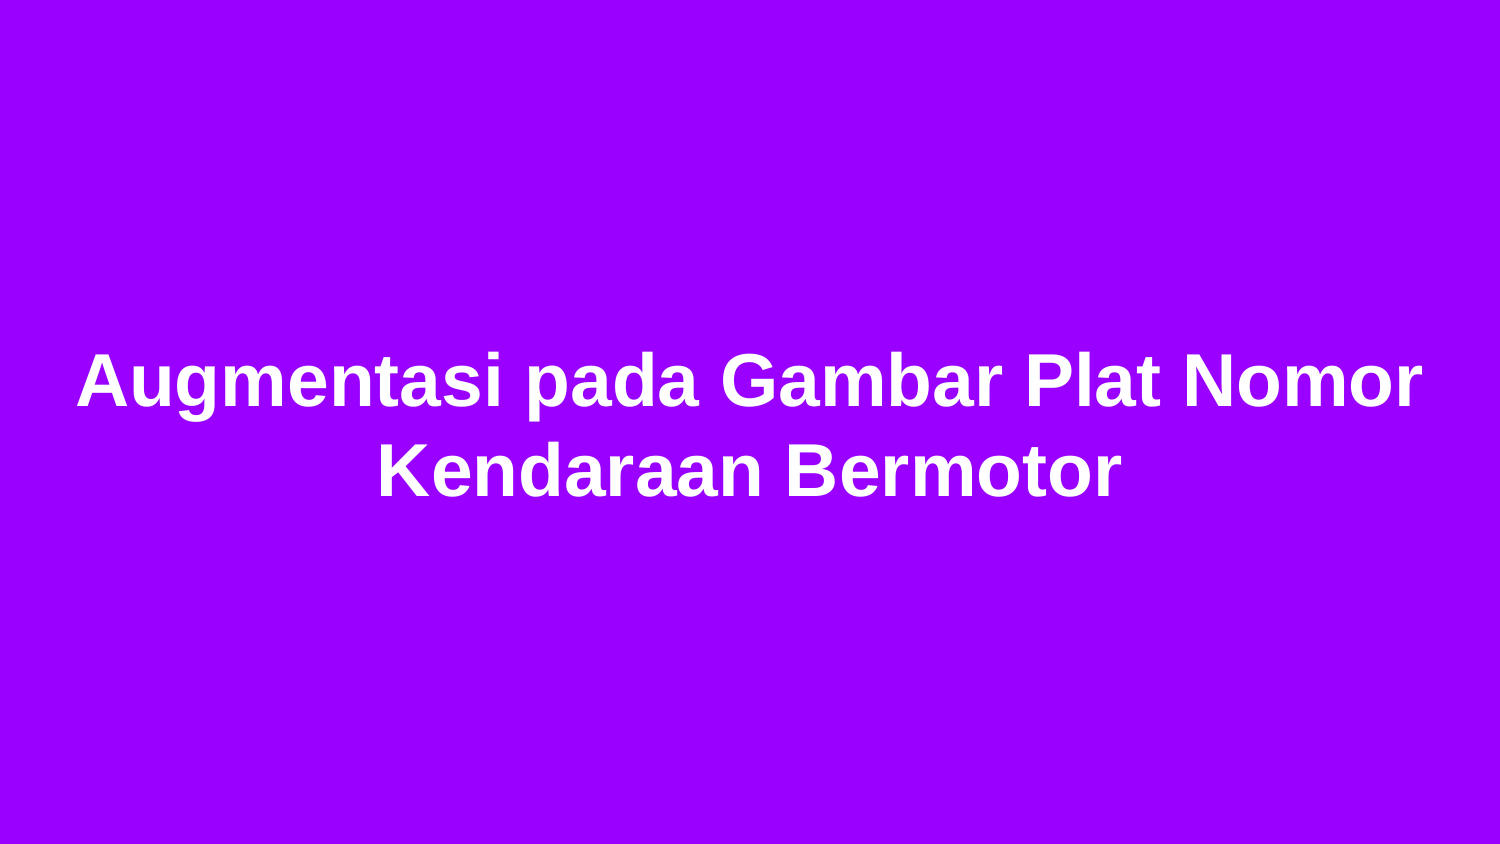

# Augmentasi pada Gambar Plat Nomor Kendaraan Bermotor